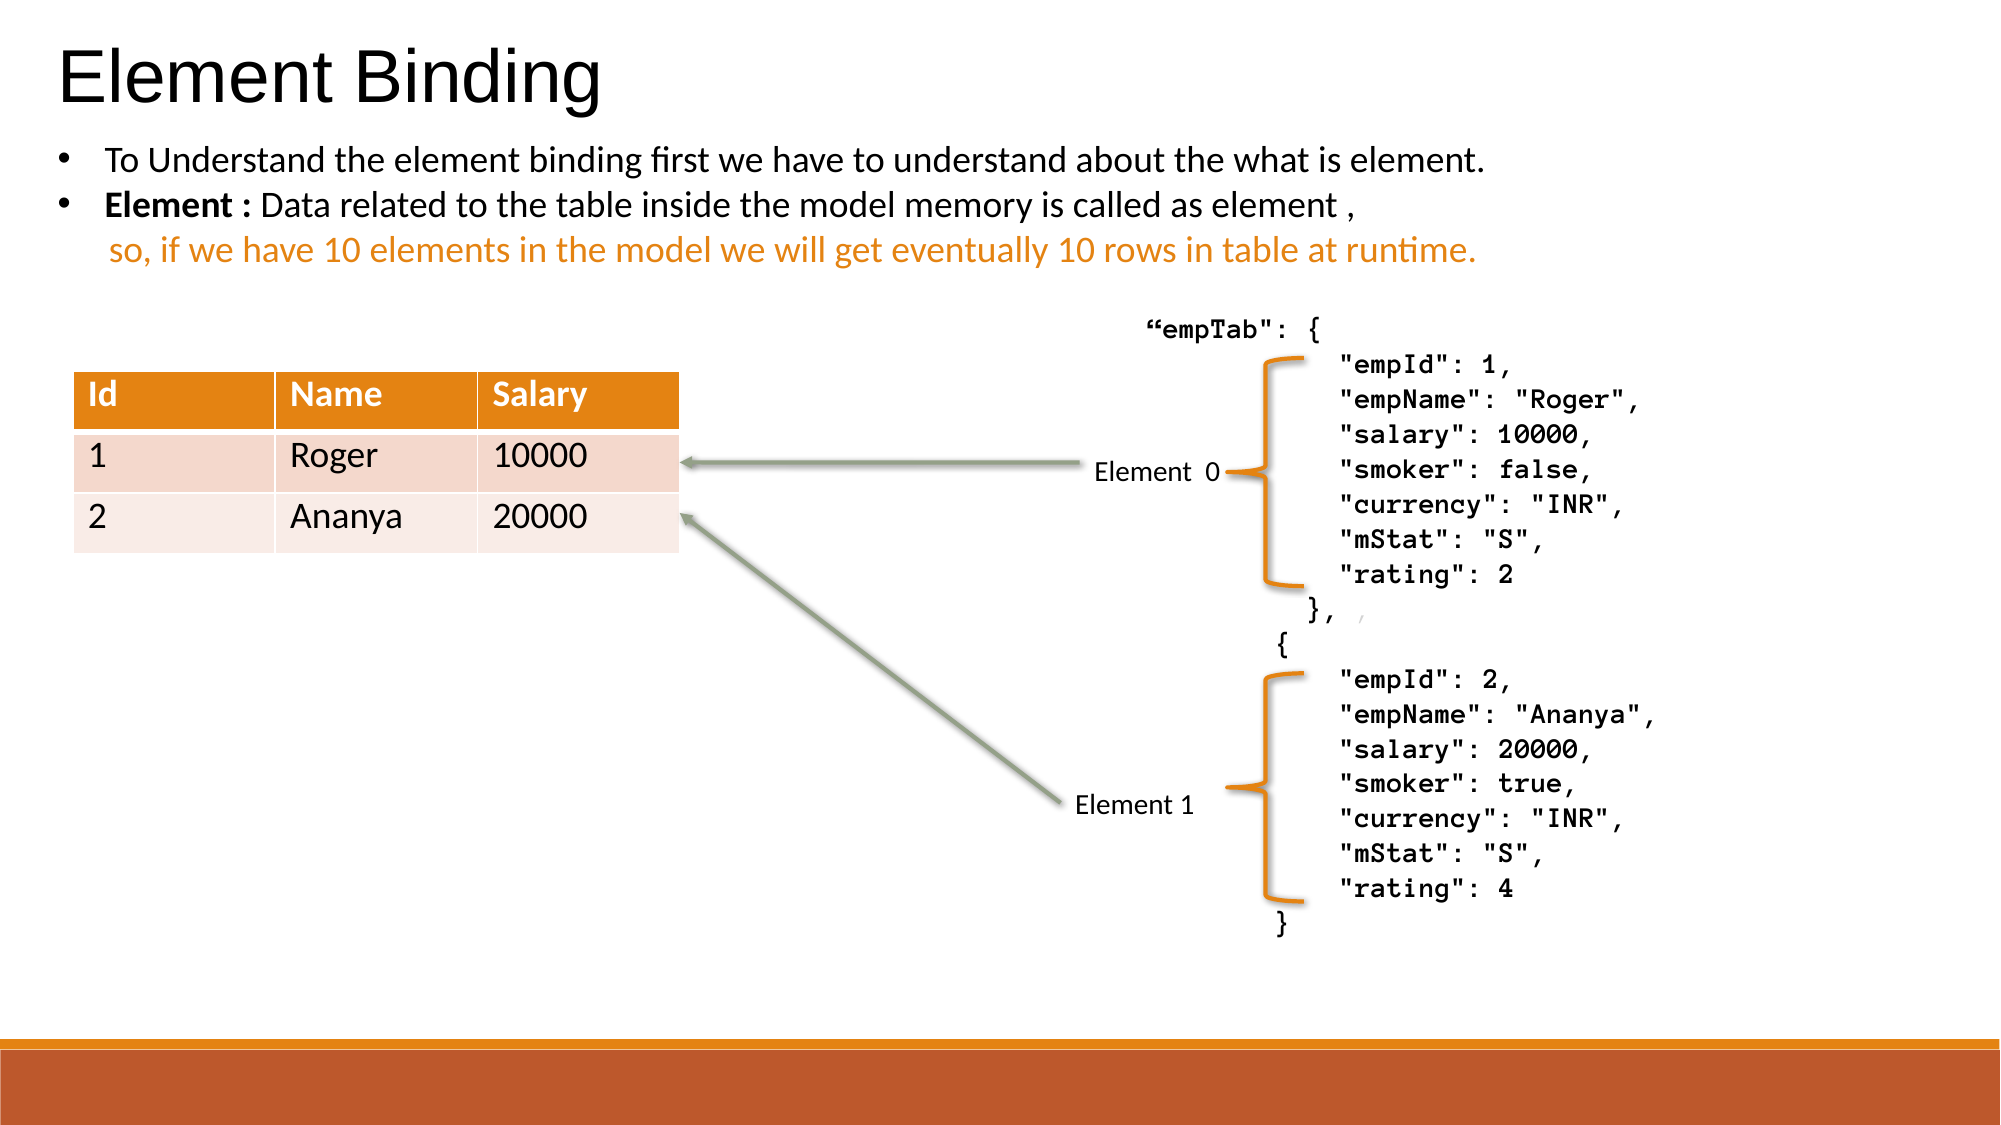

Element Binding
To Understand the element binding first we have to understand about the what is element.
Element : Data related to the table inside the model memory is called as element ,
      so, if we have 10 elements in the model we will get eventually 10 rows in table at runtime.
“empTab": {
            "empId": 1,
            "empName": "Roger",
            "salary": 10000,
            "smoker": false,
            "currency": "INR",
            "mStat": "S",
            "rating": 2
          }, ,
        {
            "empId": 2,
            "empName": "Ananya",
            "salary": 20000,
            "smoker": true,
            "currency": "INR",
            "mStat": "S",
            "rating": 4
        }

| Id | Name | Salary |
| --- | --- | --- |
| 1 | Roger | 10000 |
| 2 | Ananya | 20000 |
Element  0

Element 1